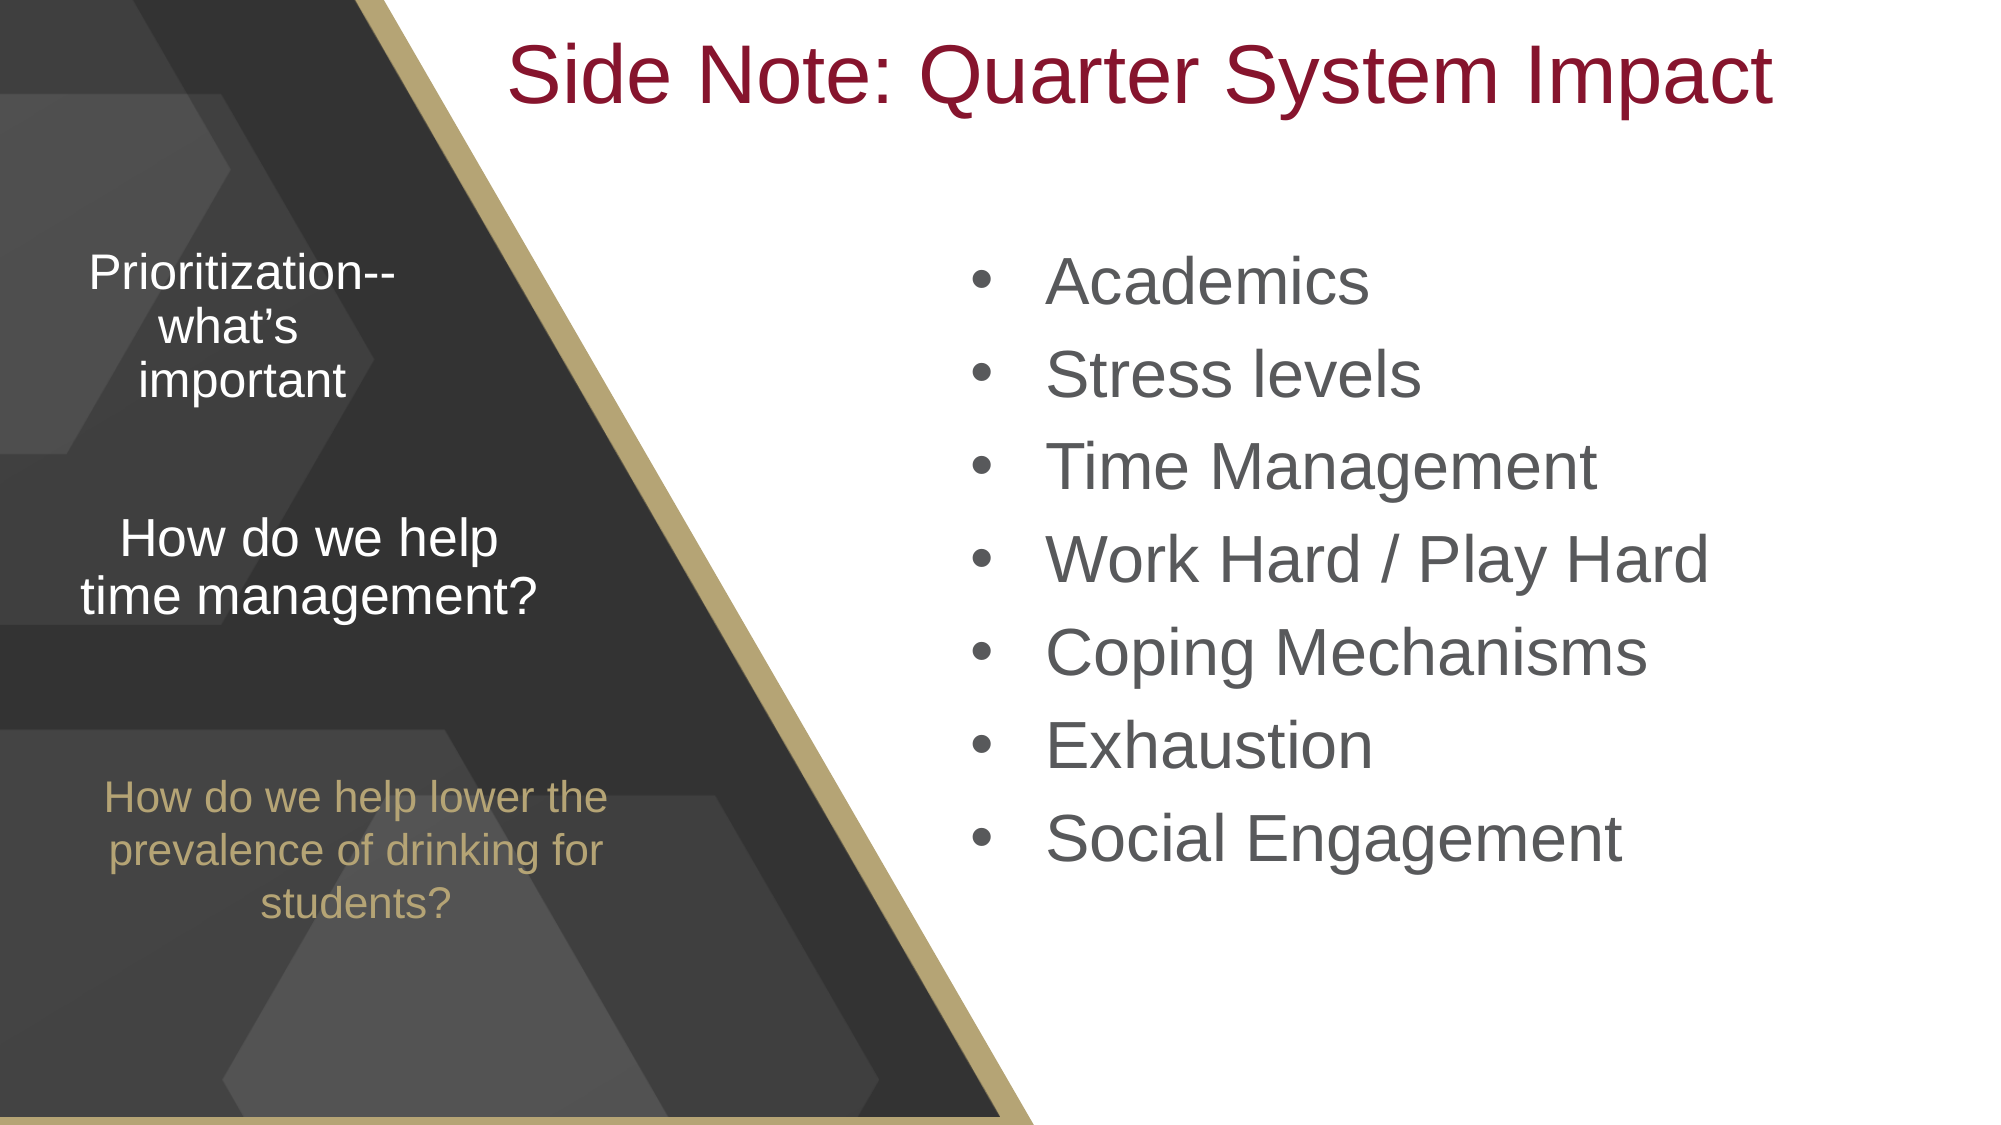

# Side Note: Quarter System Impact
Prioritization--what’s   important
Academics
Stress levels
Time Management
Work Hard / Play Hard
Coping Mechanisms
Exhaustion
Social Engagement

How do we help time management?
How do we help lower the prevalence of drinking for students?